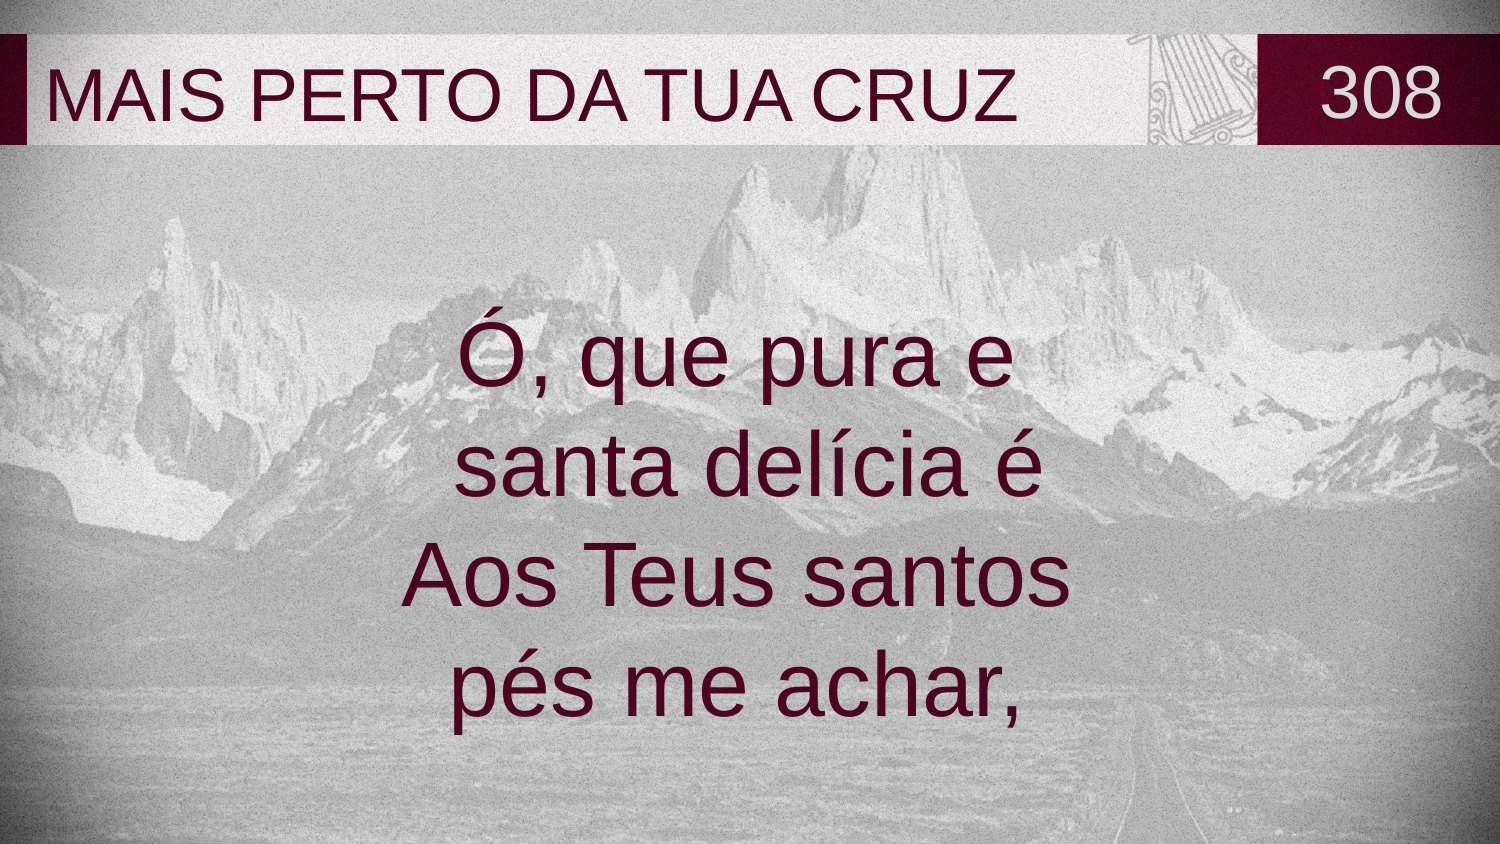

# MAIS PERTO DA TUA CRUZ
308
Ó, que pura e
santa delícia é
Aos Teus santos
pés me achar,